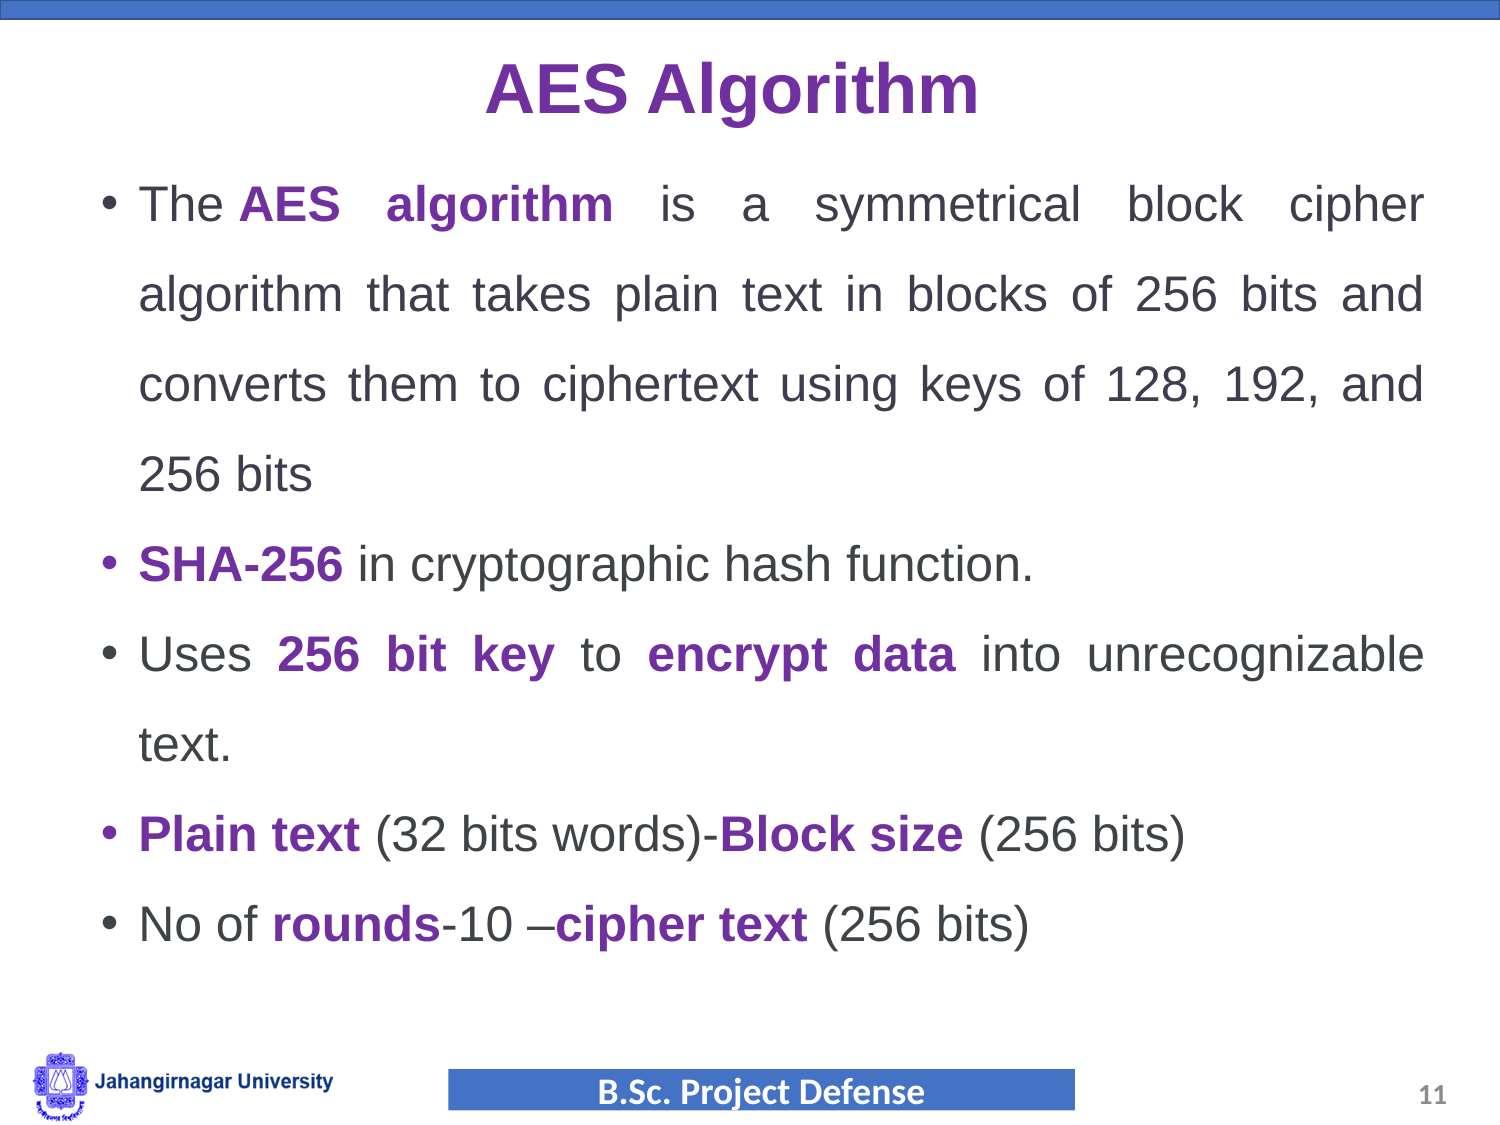

# AES Algorithm
The AES algorithm is a symmetrical block cipher algorithm that takes plain text in blocks of 256 bits and converts them to ciphertext using keys of 128, 192, and 256 bits
SHA-256 in cryptographic hash function.
Uses 256 bit key to encrypt data into unrecognizable text.
Plain text (32 bits words)-Block size (256 bits)
No of rounds-10 –cipher text (256 bits)
11